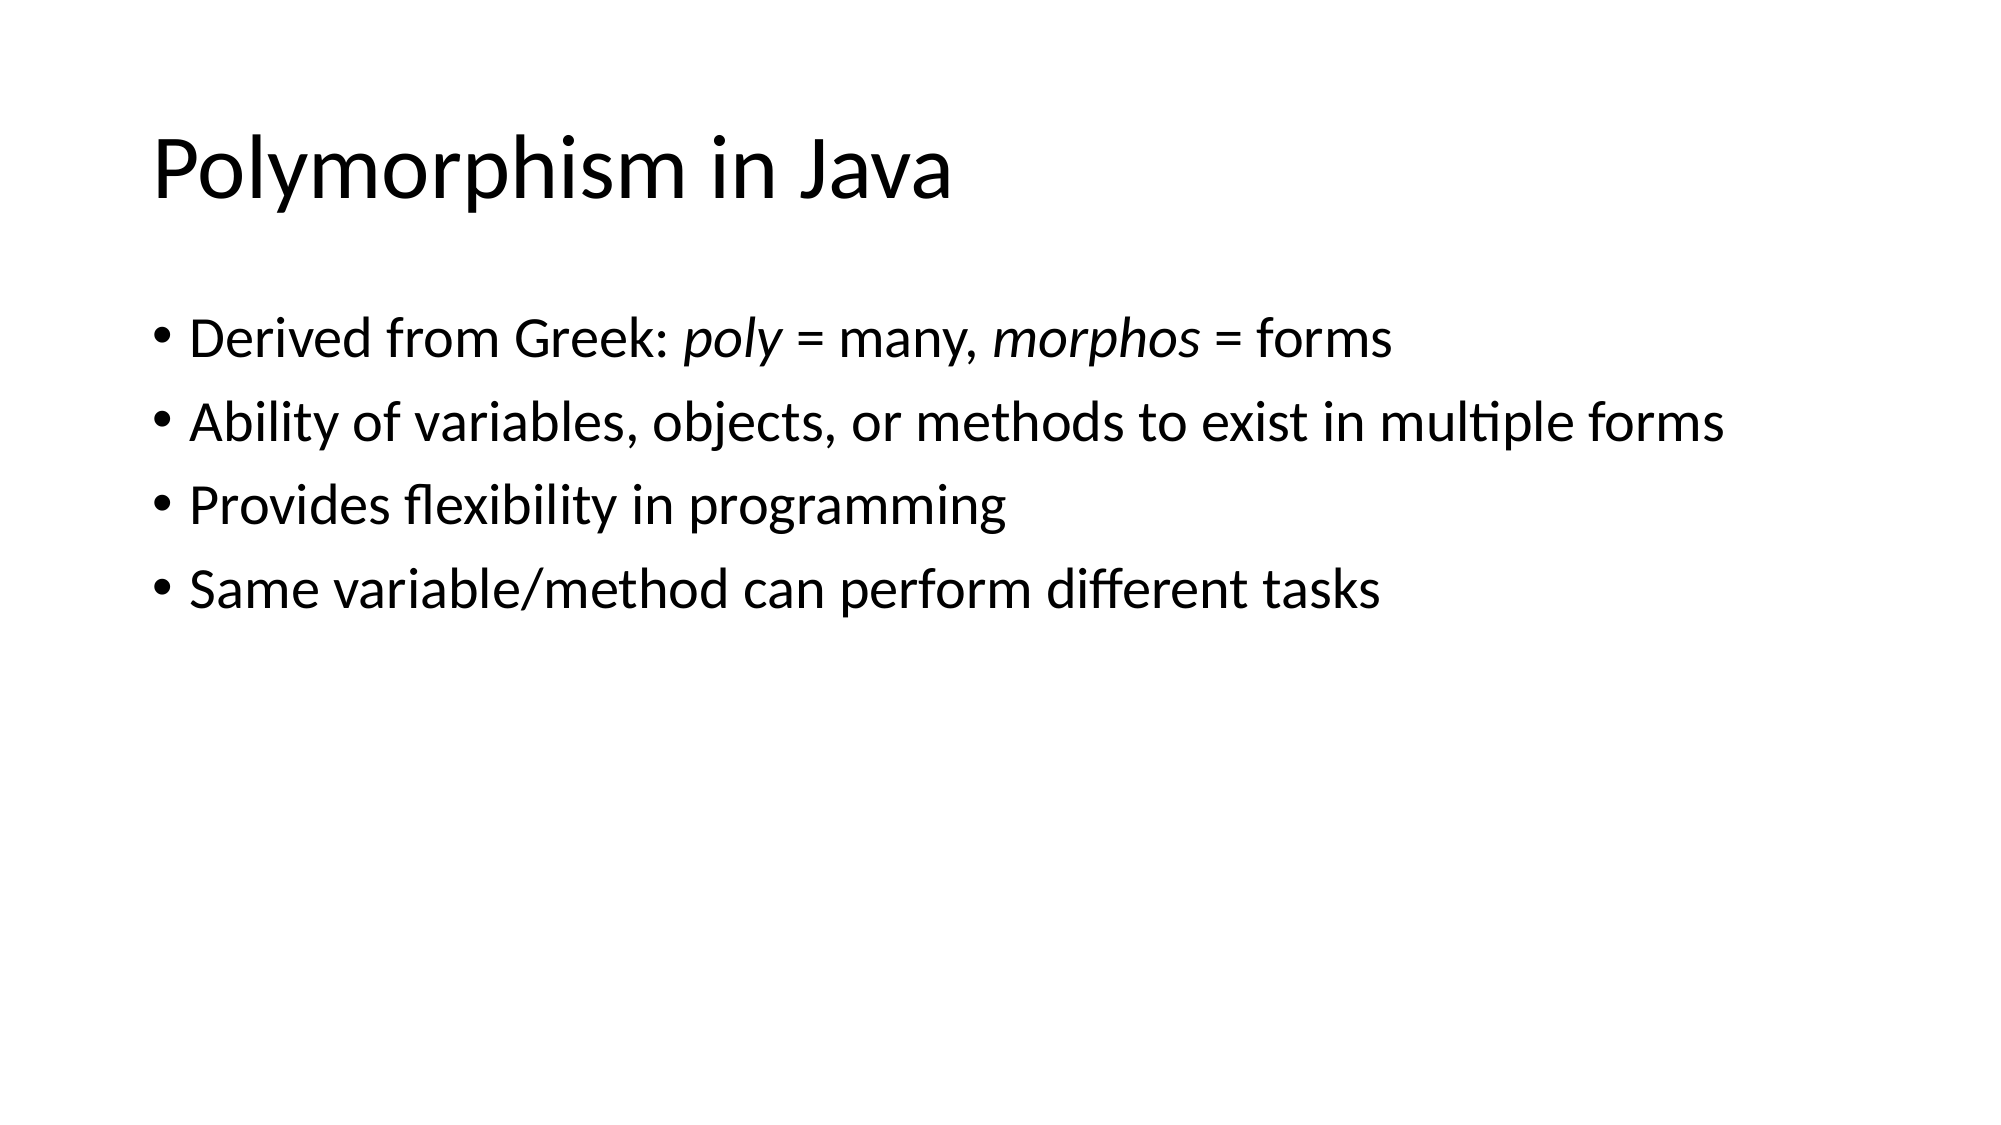

# Polymorphism in Java
Derived from Greek: poly = many, morphos = forms
Ability of variables, objects, or methods to exist in multiple forms
Provides flexibility in programming
Same variable/method can perform different tasks